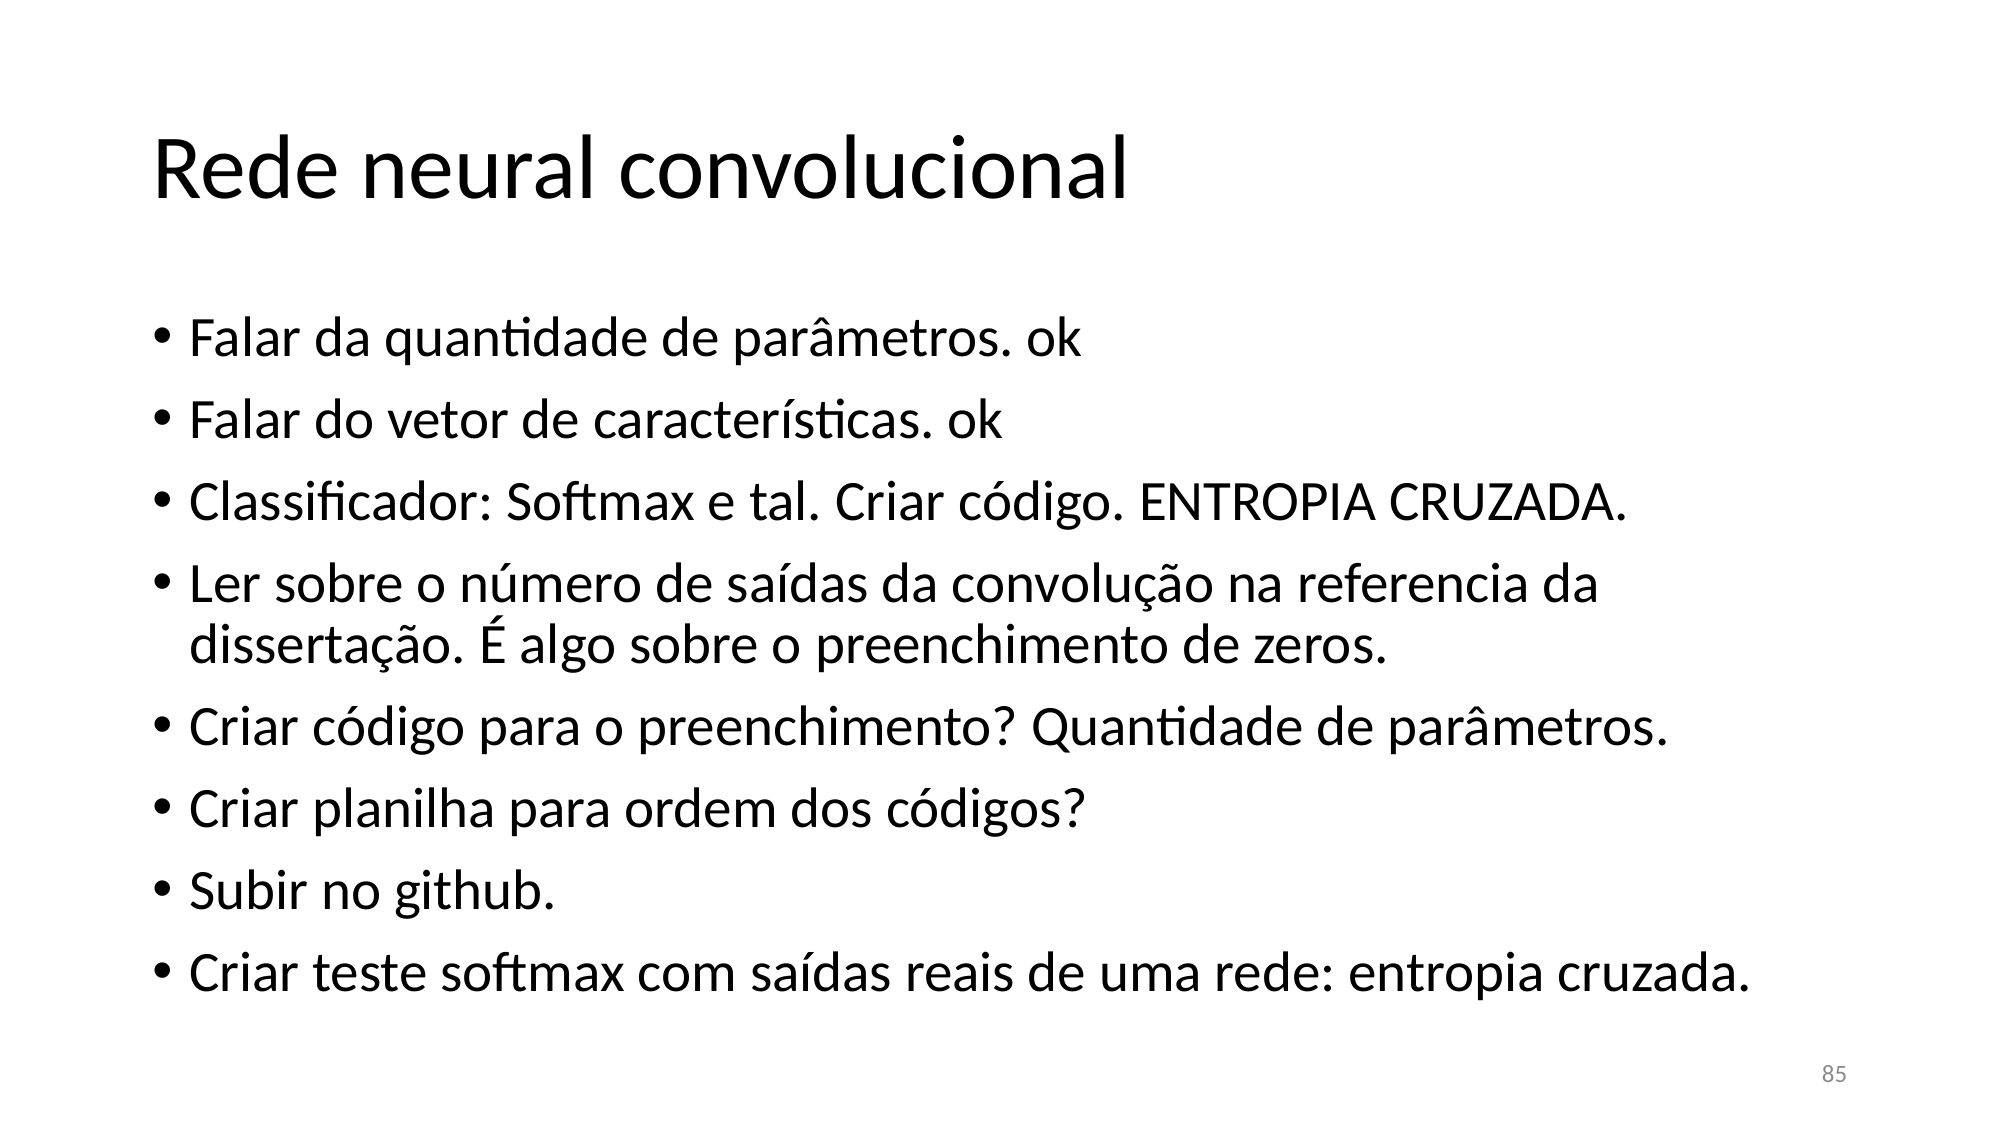

# Rede neural convolucional
Falar da quantidade de parâmetros. ok
Falar do vetor de características. ok
Classificador: Softmax e tal. Criar código. ENTROPIA CRUZADA.
Ler sobre o número de saídas da convolução na referencia da dissertação. É algo sobre o preenchimento de zeros.
Criar código para o preenchimento? Quantidade de parâmetros.
Criar planilha para ordem dos códigos?
Subir no github.
Criar teste softmax com saídas reais de uma rede: entropia cruzada.
85